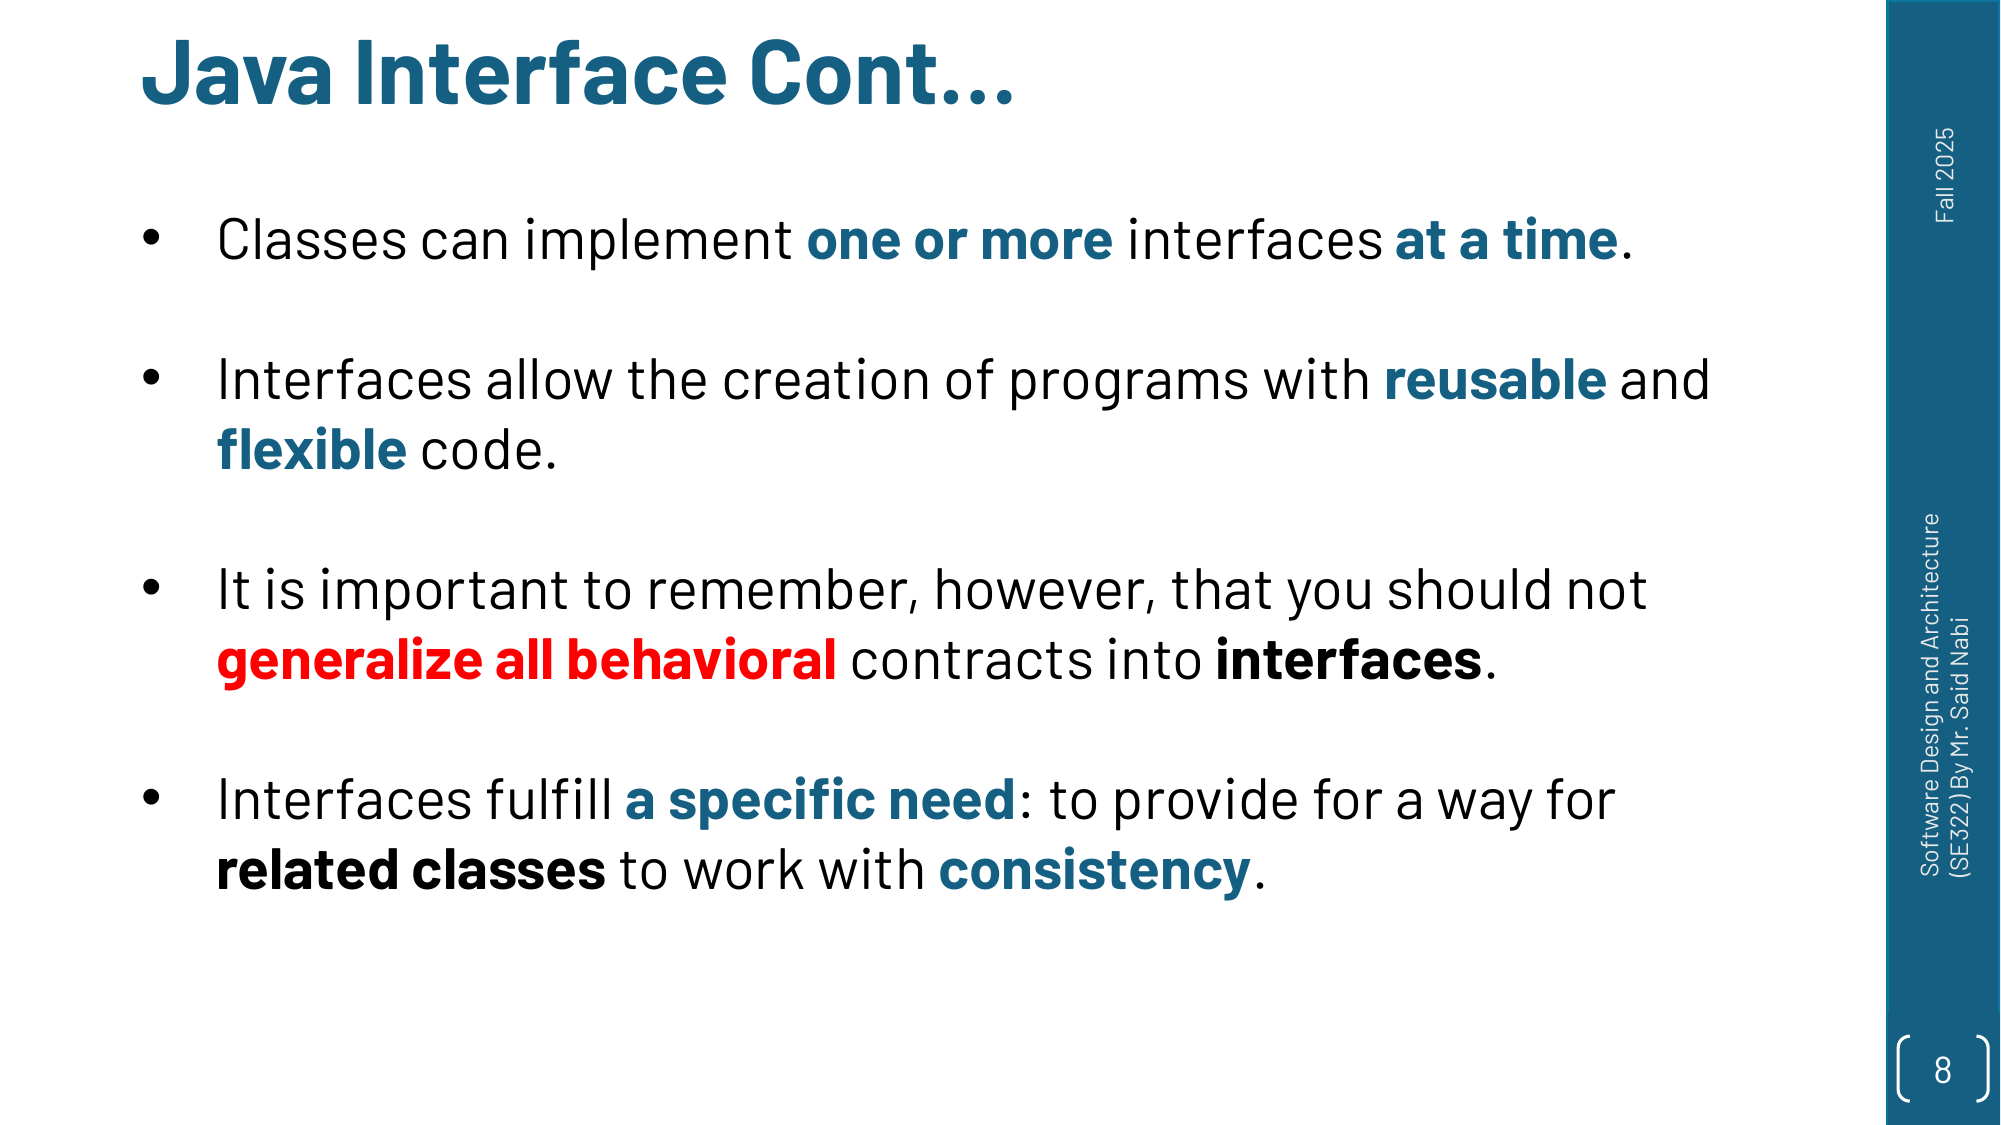

Classes can implement one or more interfaces at a time.

Interfaces allow the creation of programs with reusable and flexible code.

It is important to remember, however, that you should not generalize all behavioral contracts into interfaces.

Interfaces fulfill a specific need: to provide for a way for related classes to work with consistency.

# Java Interface Cont…